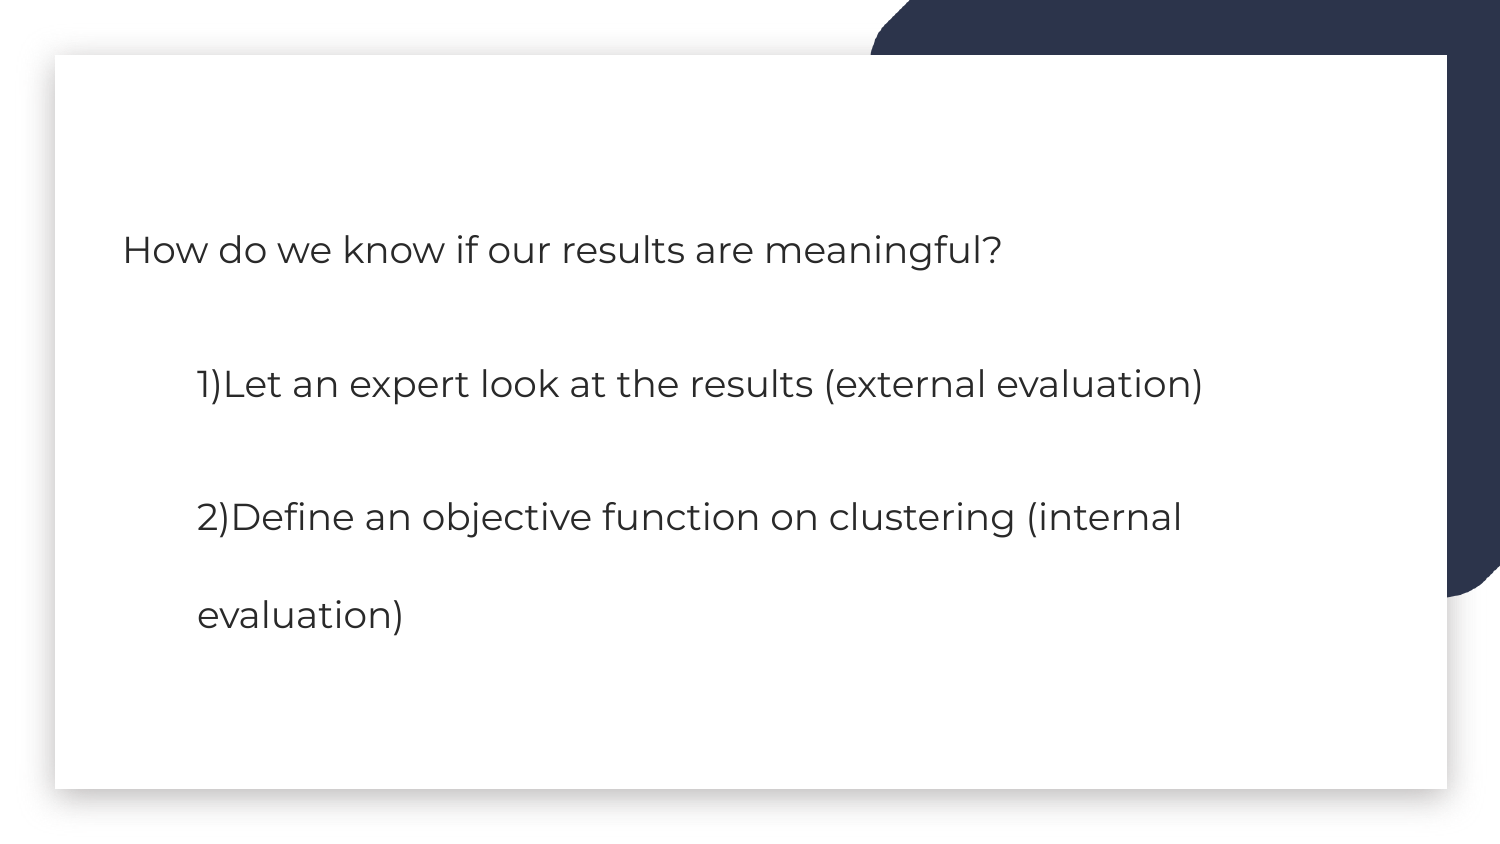

How do we know if our results are meaningful?
1)Let an expert look at the results (external evaluation)
2)Define an objective function on clustering (internal evaluation)